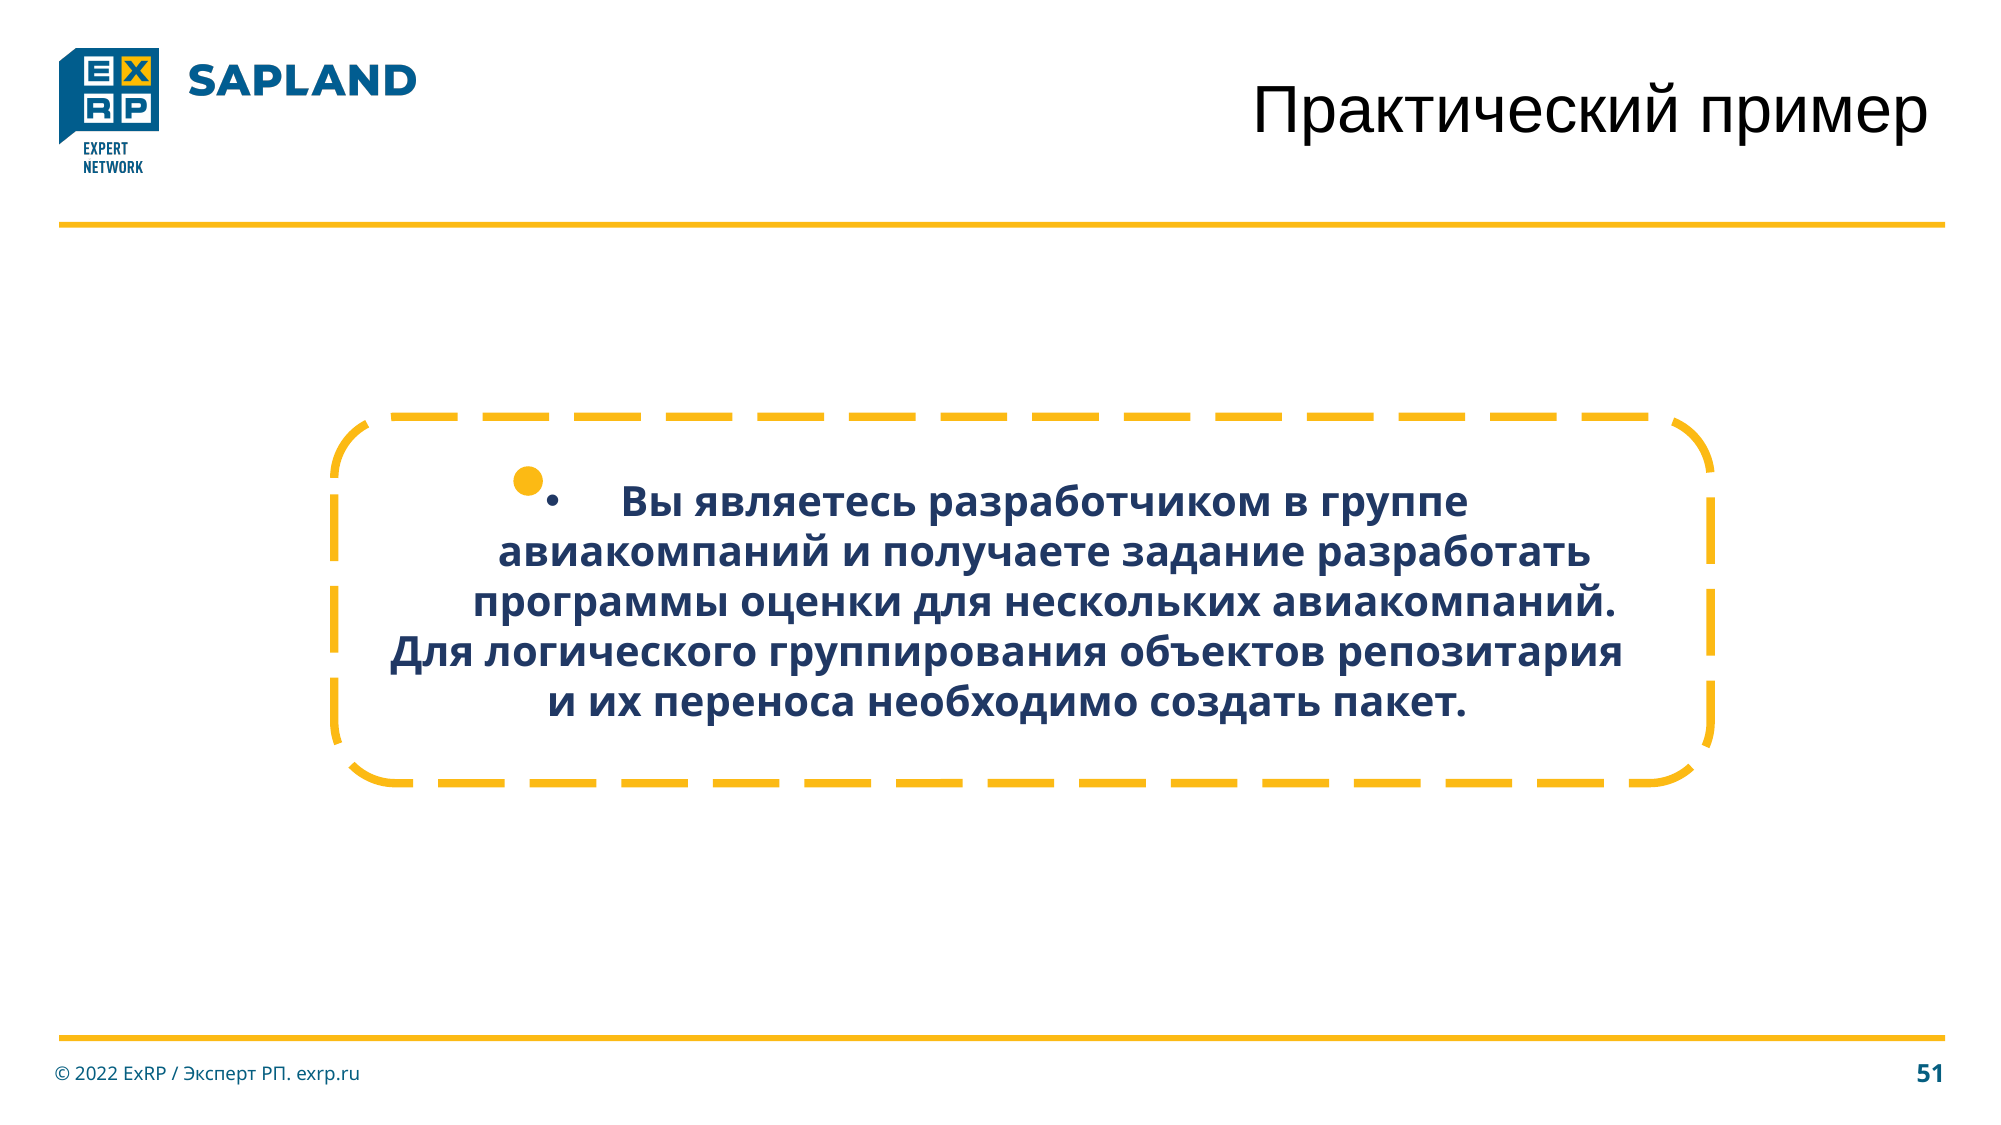

# Практический пример

Вы являетесь разработчиком в группе авиакомпаний и получаете задание разработать программы оценки для нескольких авиакомпаний.
Для логического группирования объектов репозитария и их переноса необходимо создать пакет.

© 2022 ExRP / Эксперт РП. exrp.ru
51